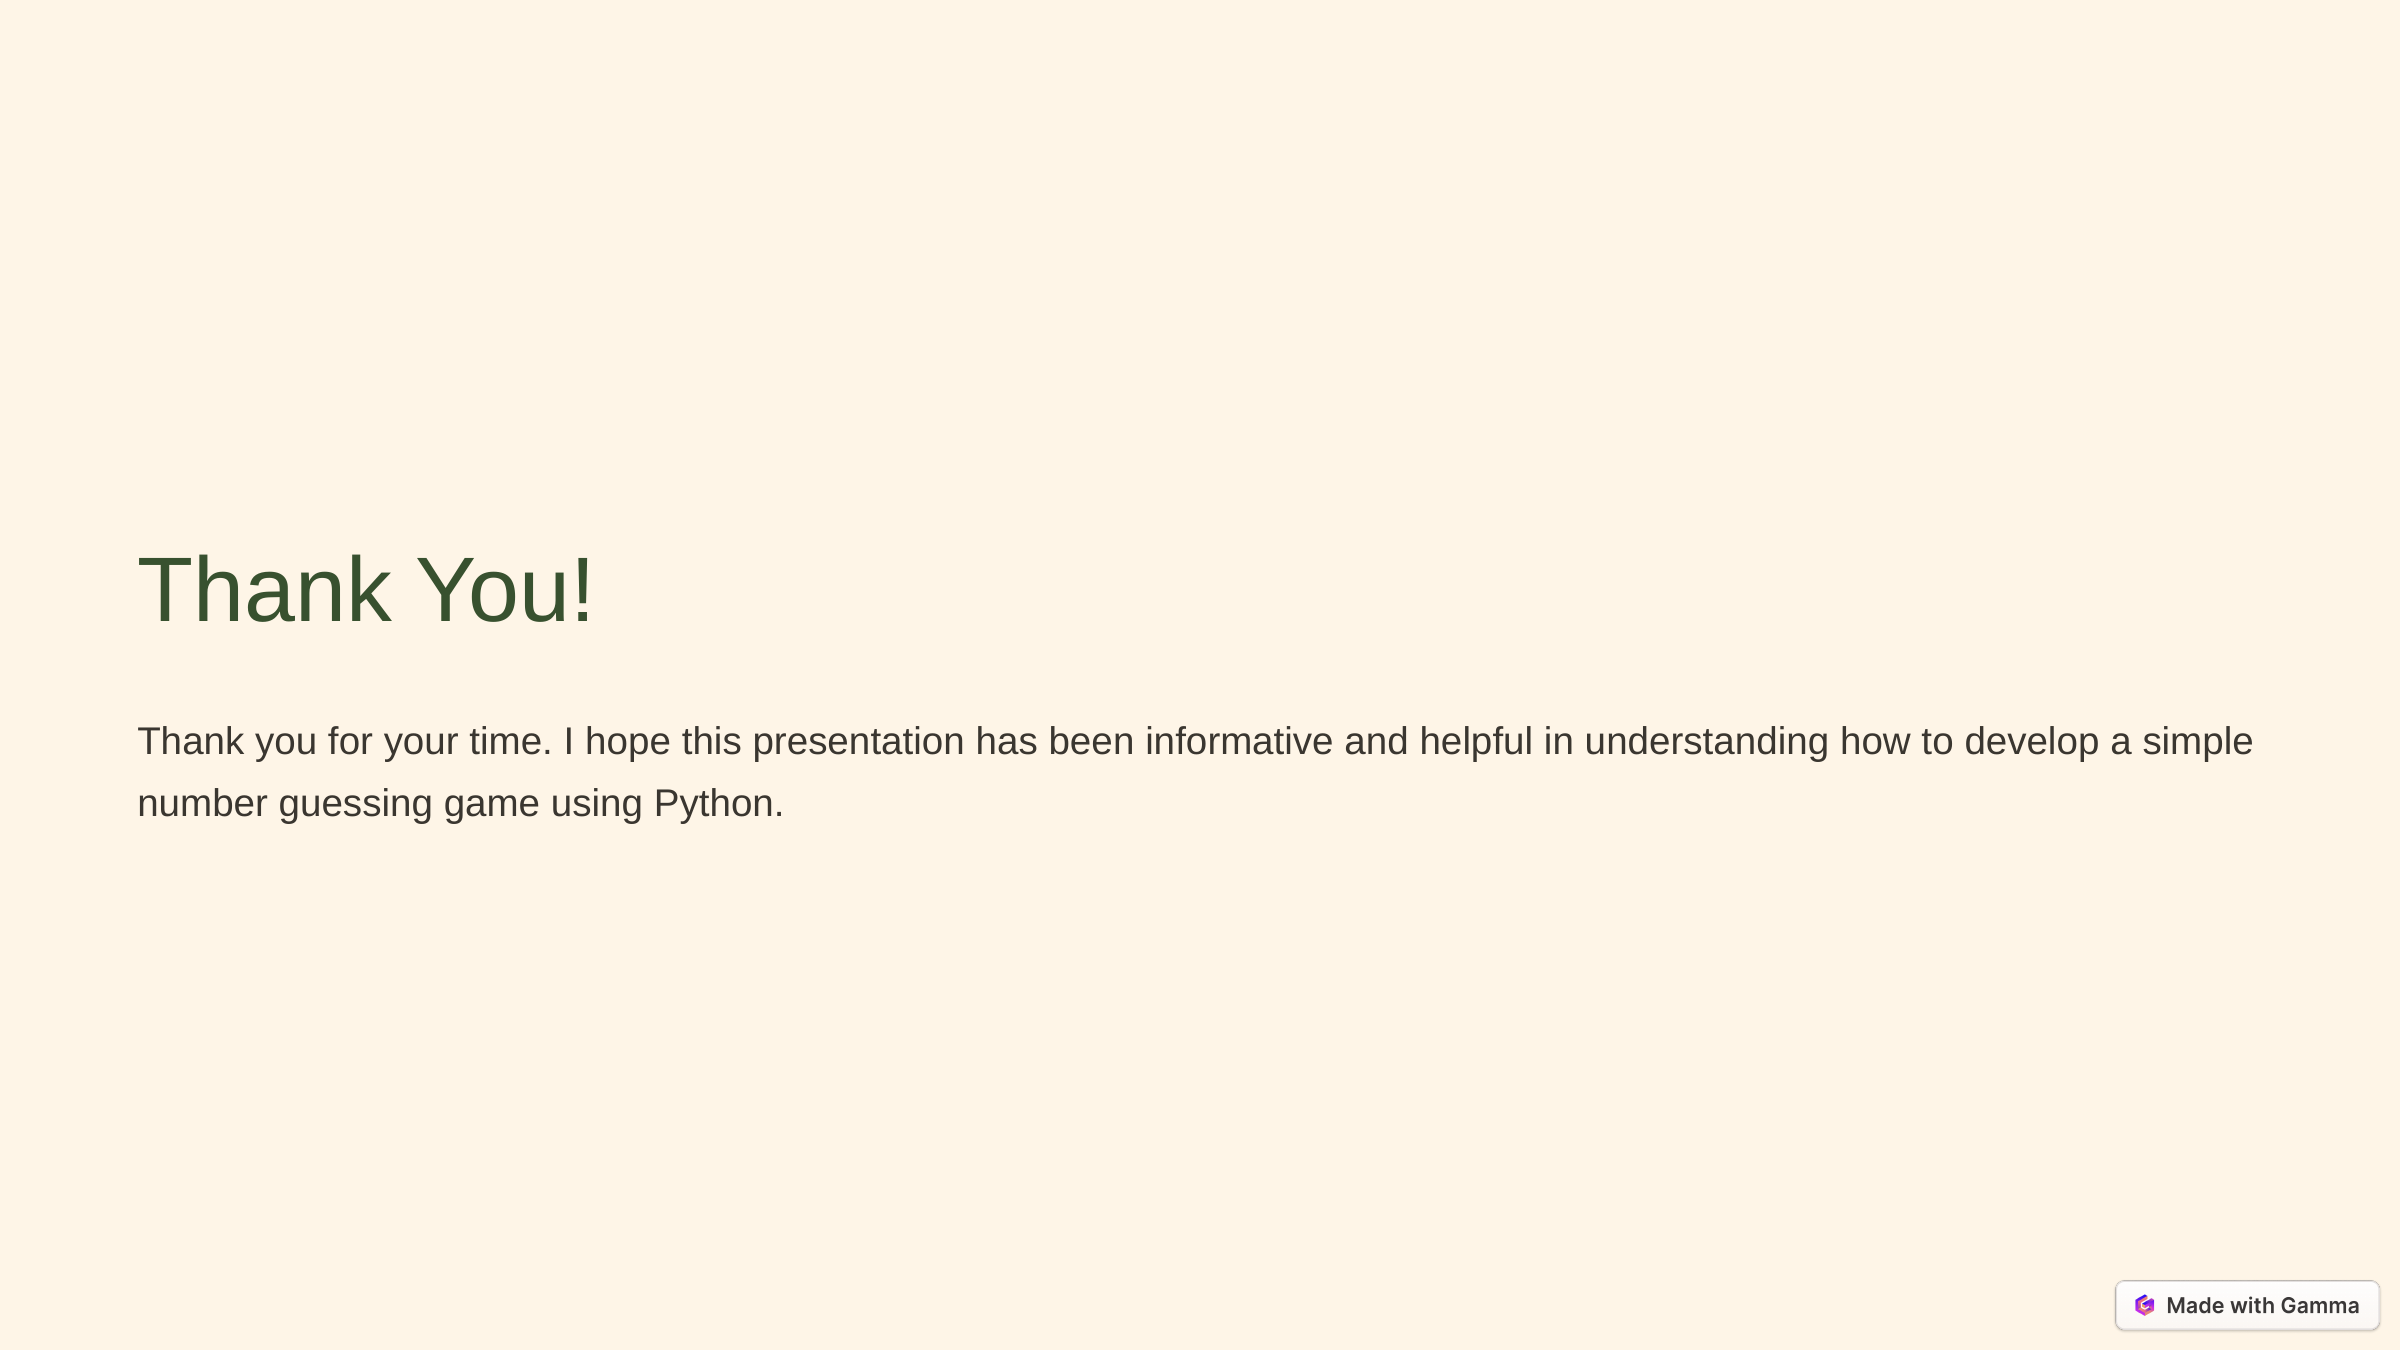

Thank You!
Thank you for your time. I hope this presentation has been informative and helpful in understanding how to develop a simple number guessing game using Python.